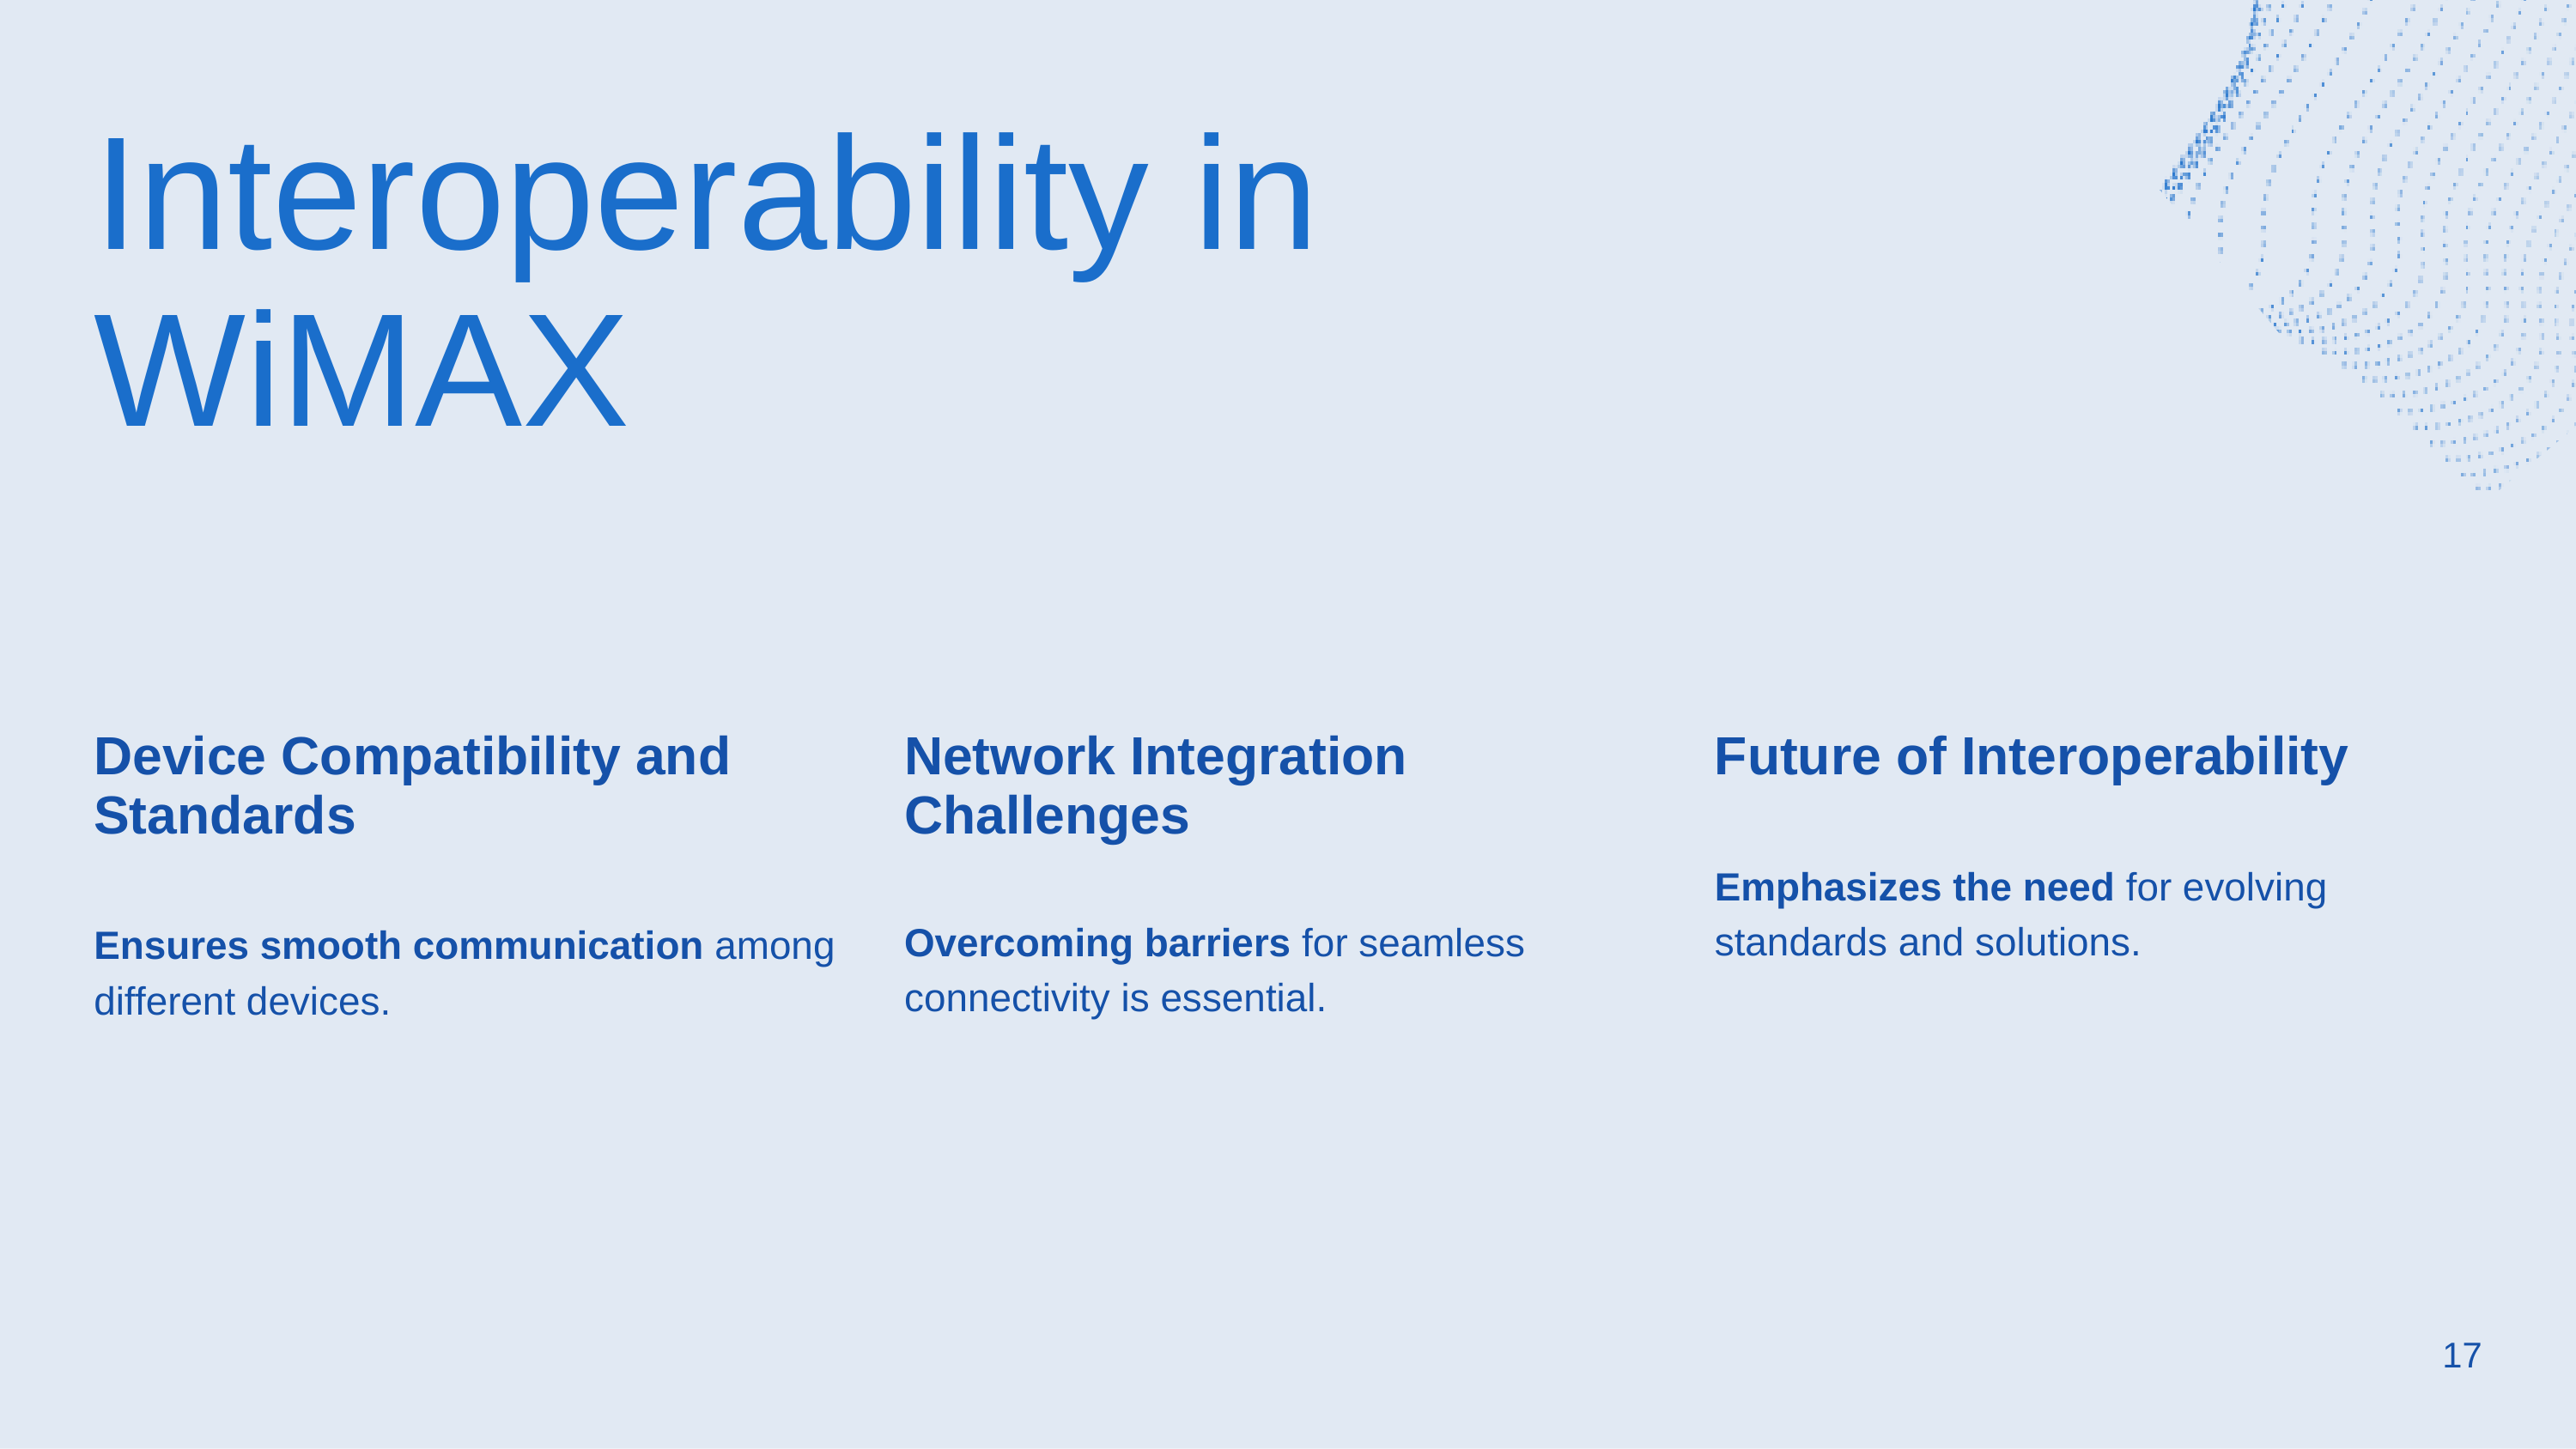

Interoperability in WiMAX
Network Integration Challenges
Overcoming barriers for seamless connectivity is essential.
Future of Interoperability
Emphasizes the need for evolving standards and solutions.
Device Compatibility and Standards
Ensures smooth communication among different devices.
17